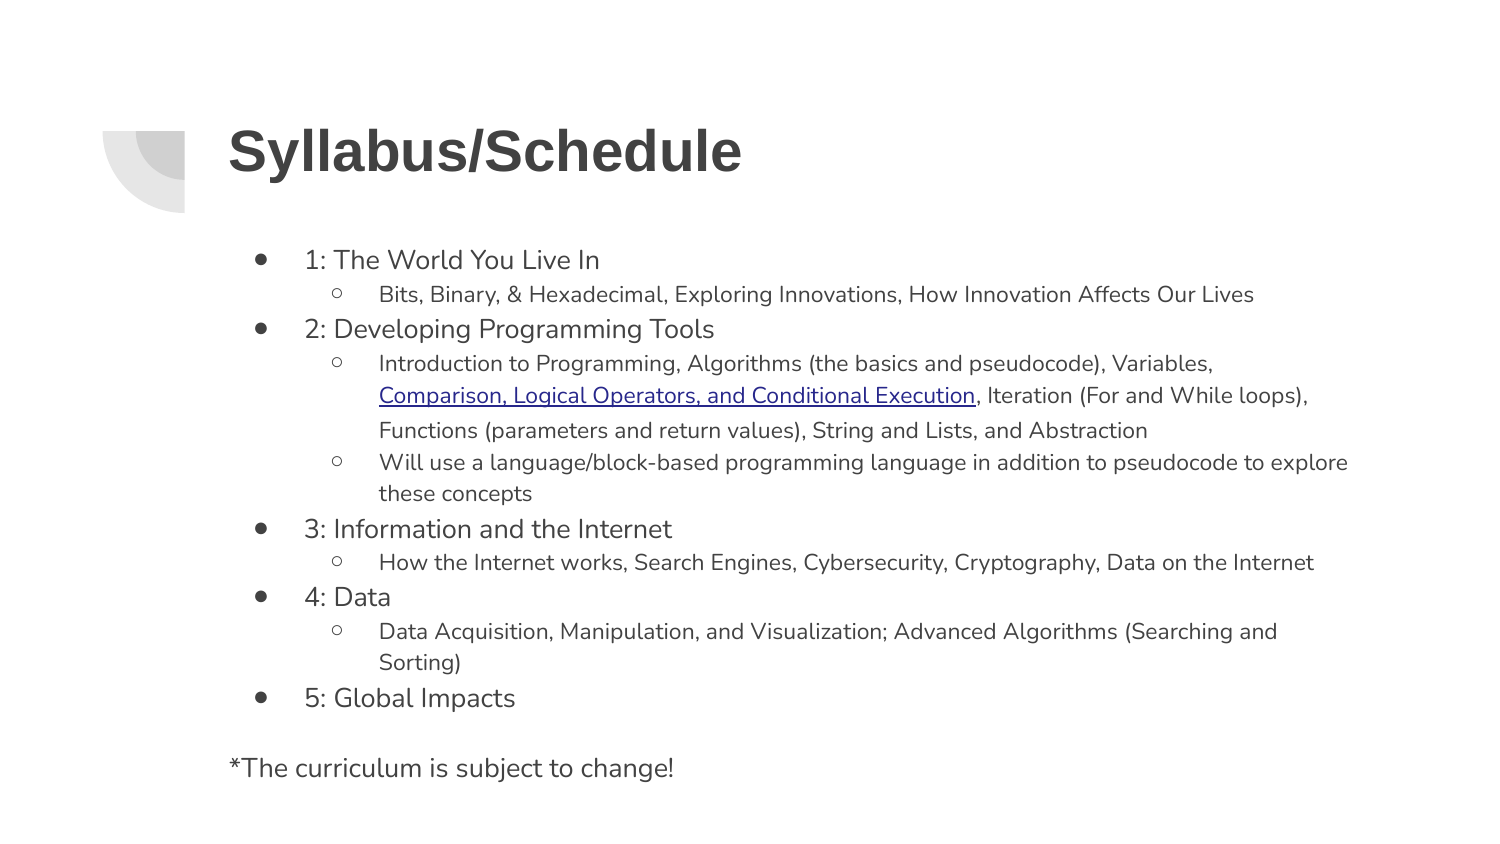

# Syllabus/Schedule
1: The World You Live In
Bits, Binary, & Hexadecimal, Exploring Innovations, How Innovation Affects Our Lives
2: Developing Programming Tools
Introduction to Programming, Algorithms (the basics and pseudocode), Variables, Comparison, Logical Operators, and Conditional Execution, Iteration (For and While loops), Functions (parameters and return values), String and Lists, and Abstraction
Will use a language/block-based programming language in addition to pseudocode to explore these concepts
3: Information and the Internet
How the Internet works, Search Engines, Cybersecurity, Cryptography, Data on the Internet
4: Data
Data Acquisition, Manipulation, and Visualization; Advanced Algorithms (Searching and Sorting)
5: Global Impacts
*The curriculum is subject to change!